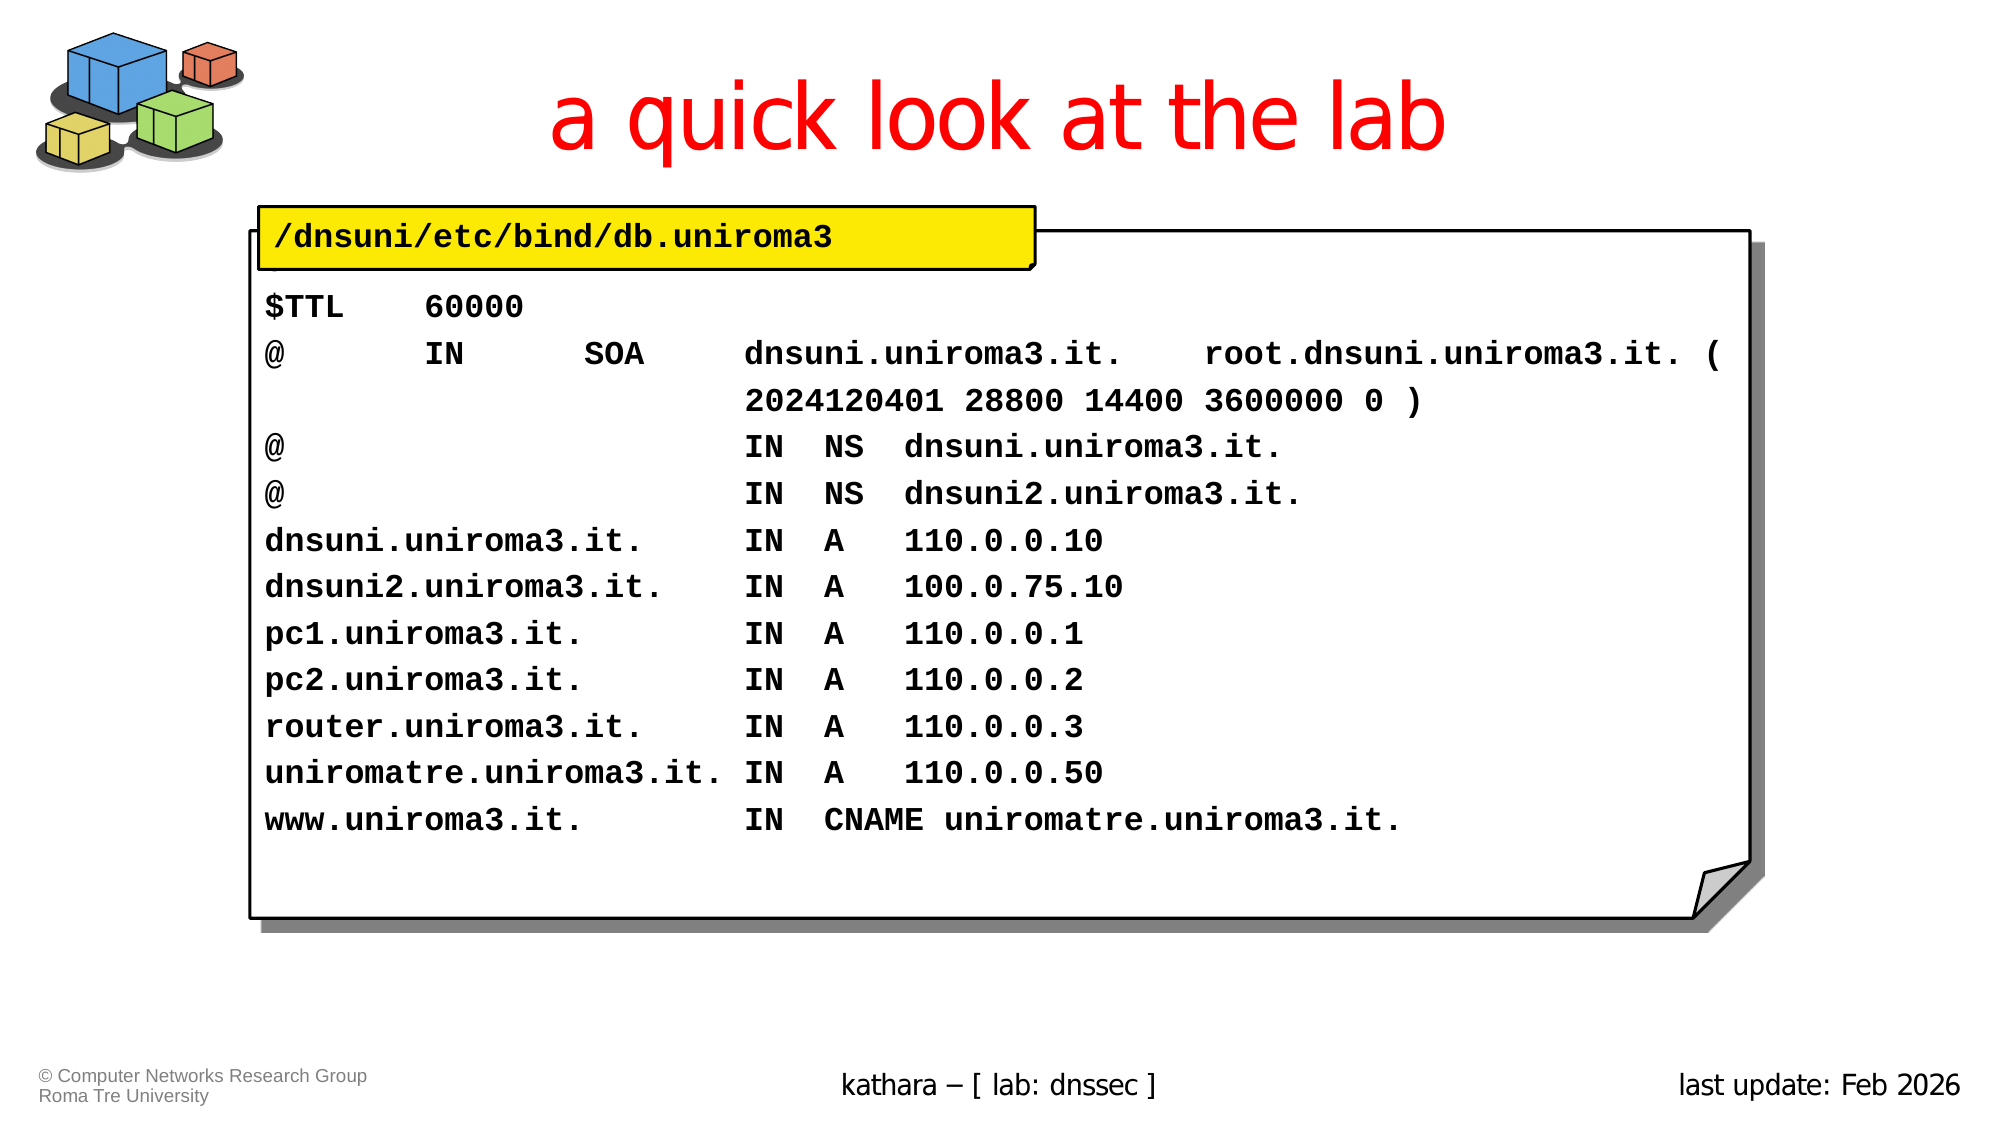

# a quick look at the lab
/dnsuni/etc/bind/db.uniroma3
O
$TTL    60000
@       IN      SOA     dnsuni.uniroma3.it.    root.dnsuni.uniroma3.it. (
                        2024120401 28800 14400 3600000 0 )
@                       IN  NS  dnsuni.uniroma3.it.
@                       IN  NS  dnsuni2.uniroma3.it.
dnsuni.uniroma3.it.     IN  A   110.0.0.10
dnsuni2.uniroma3.it.    IN  A   100.0.75.10
pc1.uniroma3.it.        IN  A   110.0.0.1
pc2.uniroma3.it.        IN  A   110.0.0.2
router.uniroma3.it.     IN  A   110.0.0.3
uniromatre.uniroma3.it. IN  A   110.0.0.50
www.uniroma3.it.        IN  CNAME uniromatre.uniroma3.it.
kathara – [ lab: dnssec ]
last update: Feb 2026